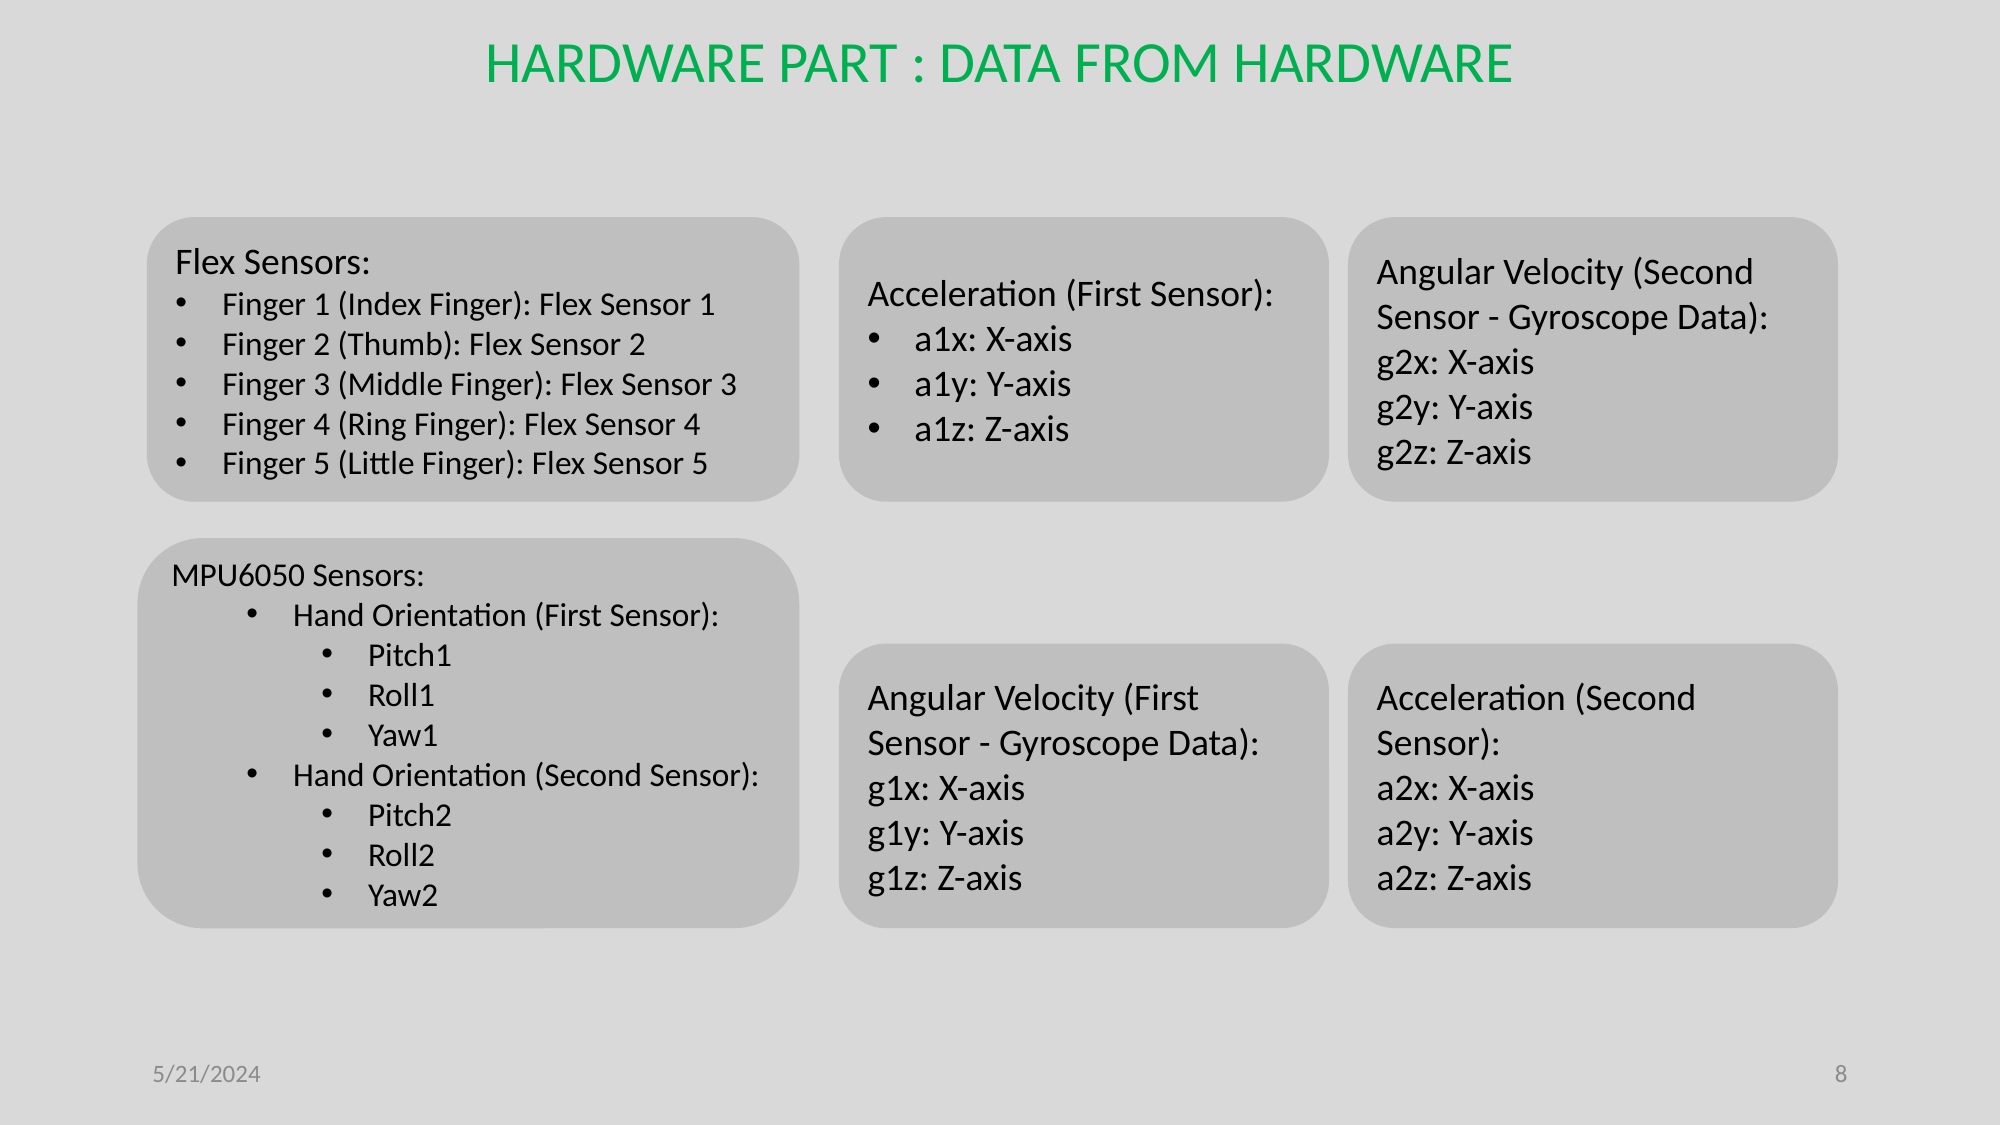

HARDWARE PART : DATA FROM HARDWARE
Flex Sensors:
Finger 1 (Index Finger): Flex Sensor 1
Finger 2 (Thumb): Flex Sensor 2
Finger 3 (Middle Finger): Flex Sensor 3
Finger 4 (Ring Finger): Flex Sensor 4
Finger 5 (Little Finger): Flex Sensor 5
Acceleration (First Sensor):
a1x: X-axis
a1y: Y-axis
a1z: Z-axis
Angular Velocity (Second Sensor - Gyroscope Data):
g2x: X-axis
g2y: Y-axis
g2z: Z-axis
MPU6050 Sensors:
Hand Orientation (First Sensor):
Pitch1
Roll1
Yaw1
Hand Orientation (Second Sensor):
Pitch2
Roll2
Yaw2
Angular Velocity (First Sensor - Gyroscope Data):
g1x: X-axis
g1y: Y-axis
g1z: Z-axis
Acceleration (Second Sensor):
a2x: X-axis
a2y: Y-axis
a2z: Z-axis
5/21/2024
8